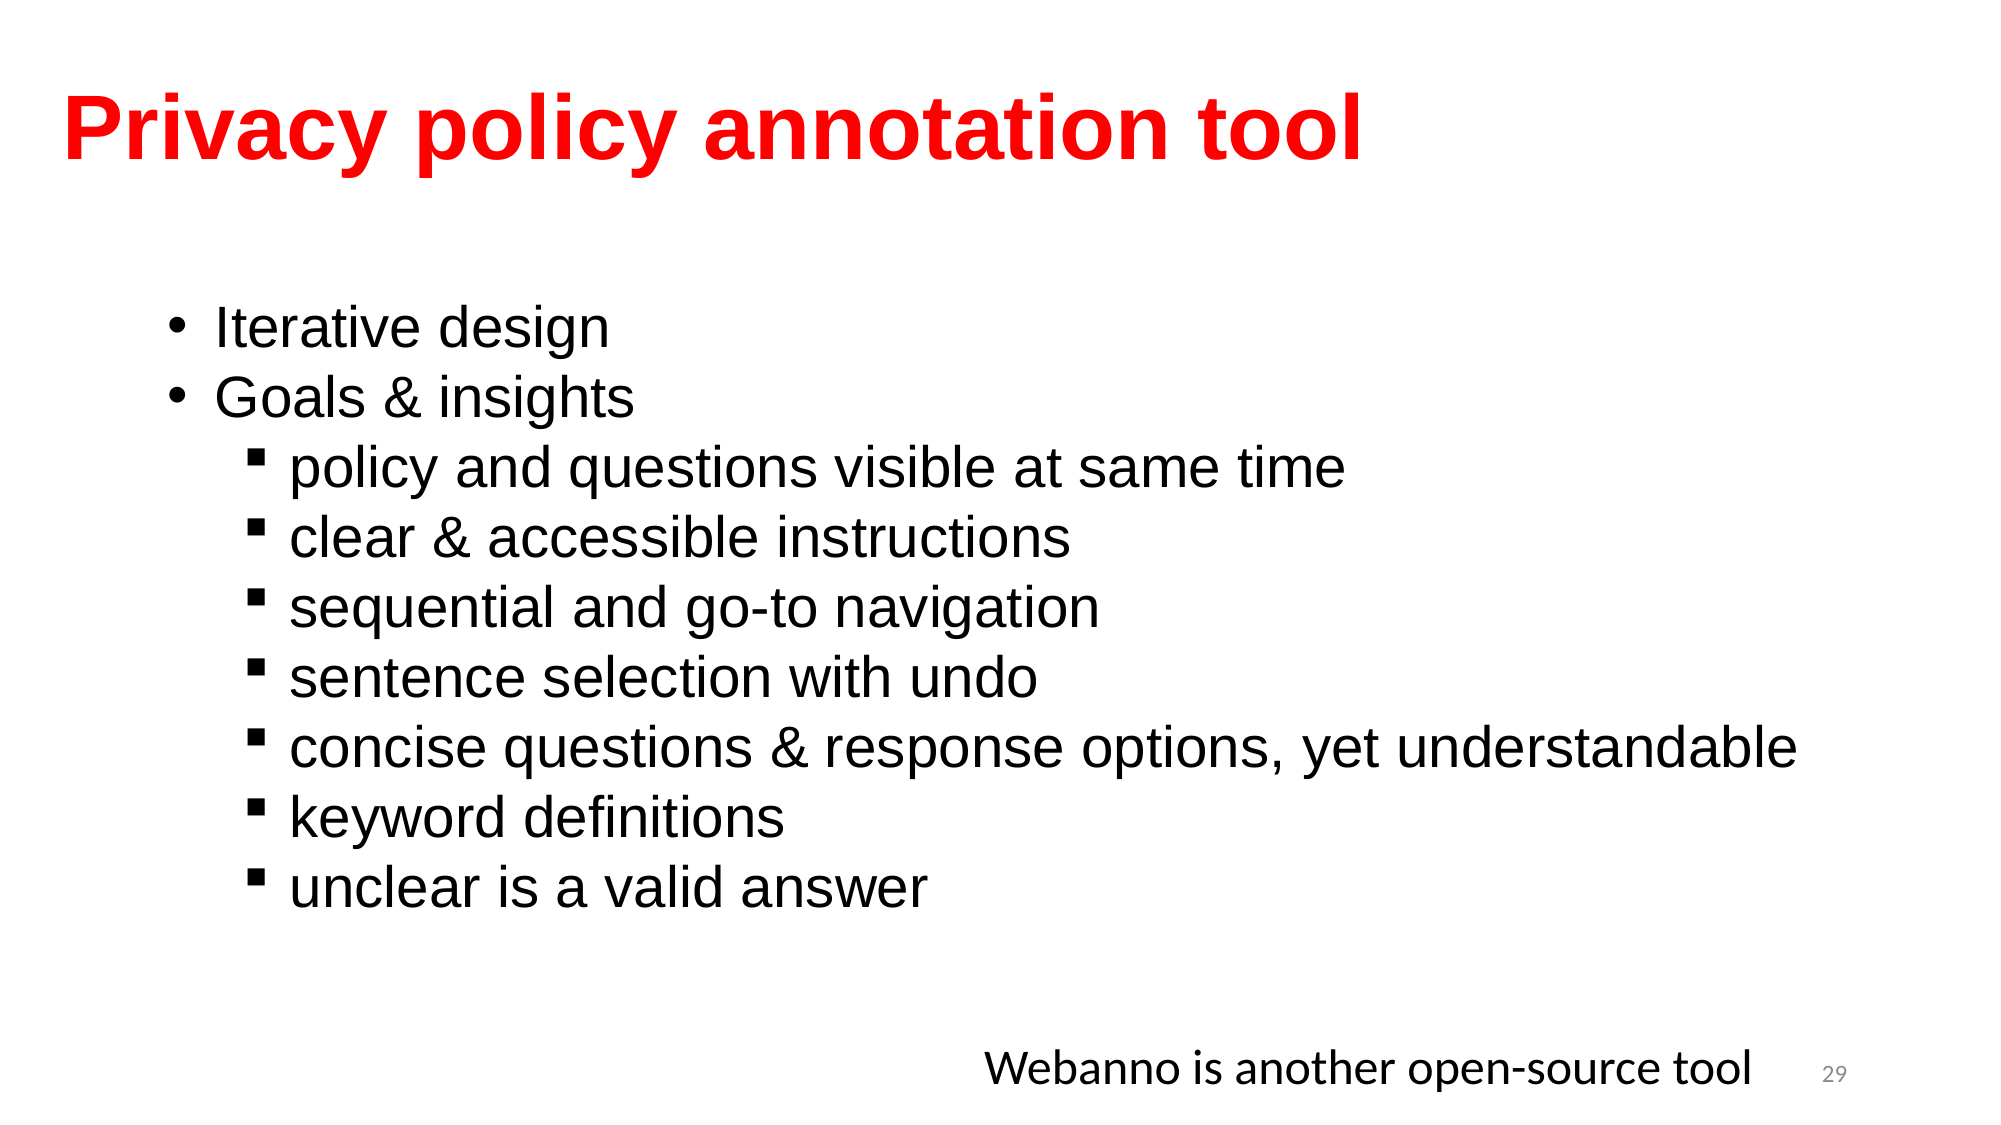

# Privacy policy annotation tool

Iterative design
Goals & insights
policy and questions visible at same time
clear & accessible instructions
sequential and go-to navigation
sentence selection with undo
concise questions & response options, yet understandable
keyword definitions
unclear is a valid answer
Webanno is another open-source tool
29